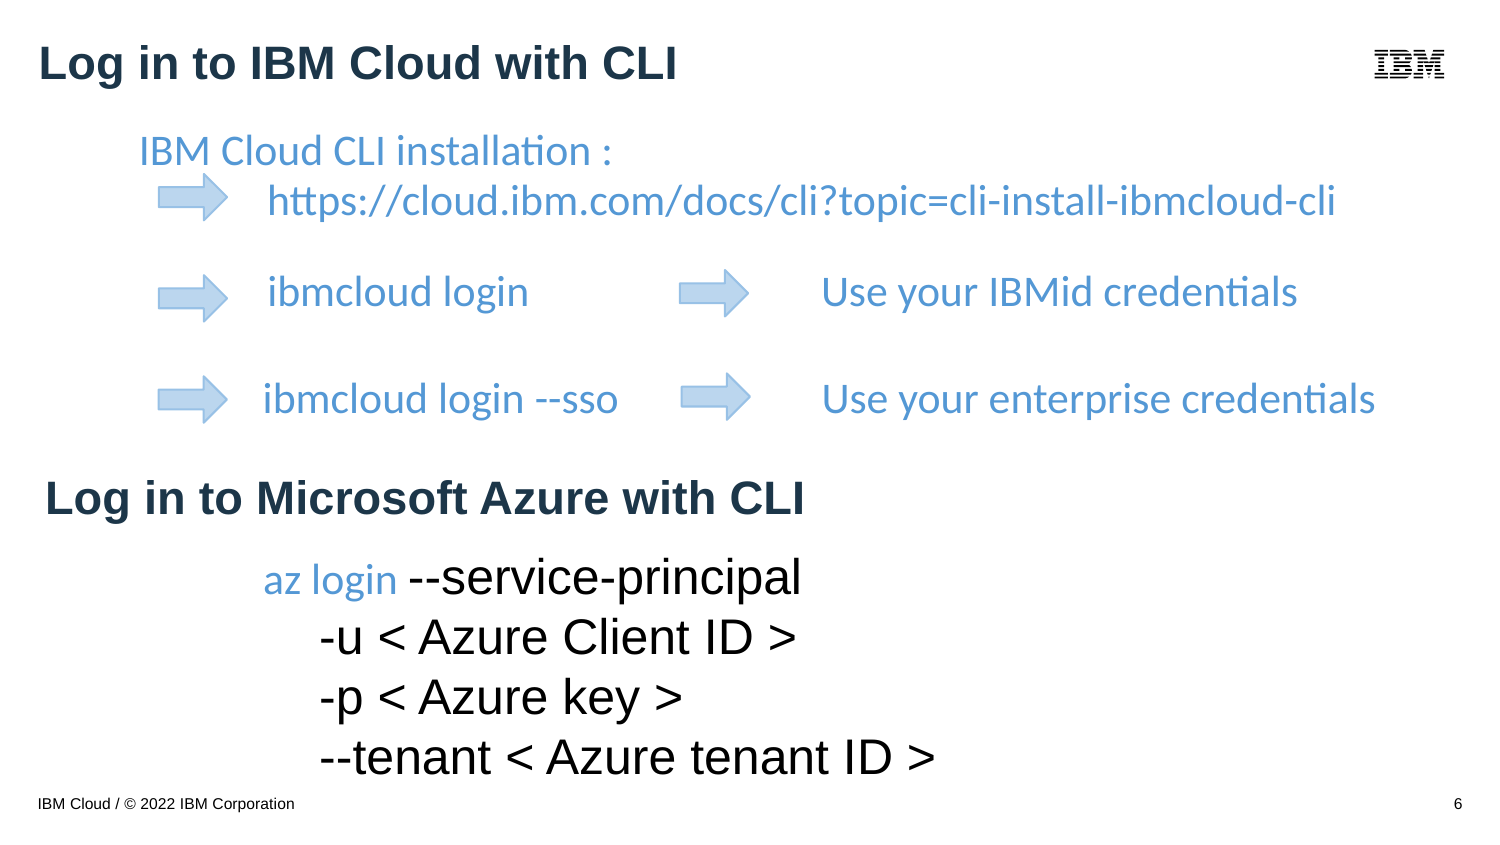

Log in to IBM Cloud with CLI
IBM Cloud CLI installation :
https://cloud.ibm.com/docs/cli?topic=cli-install-ibmcloud-cli

Use your IBMid credentials
ibmcloud login

ibmcloud login --sso
Use your enterprise credentials

Log in to Microsoft Azure with CLI
az login --service-principal
    -u < Azure Client ID >
    -p < Azure key >
    --tenant < Azure tenant ID >
IBM Cloud / © 2022 IBM Corporation
6